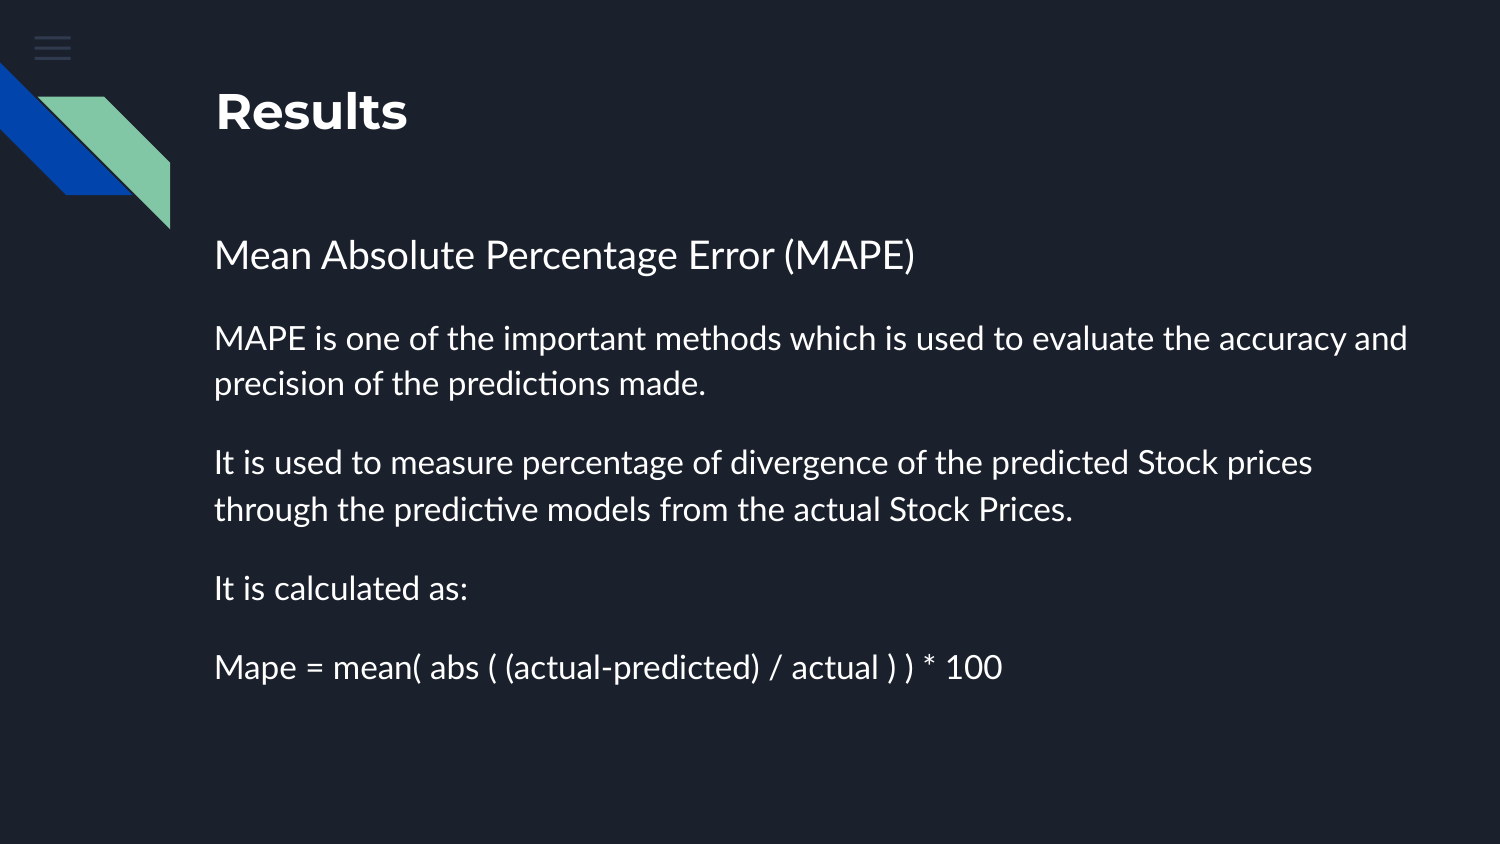

# Results
Mean Absolute Percentage Error (MAPE)
MAPE is one of the important methods which is used to evaluate the accuracy and precision of the predictions made.
It is used to measure percentage of divergence of the predicted Stock prices through the predictive models from the actual Stock Prices.
It is calculated as:
Mape = mean( abs ( (actual-predicted) / actual ) ) * 100